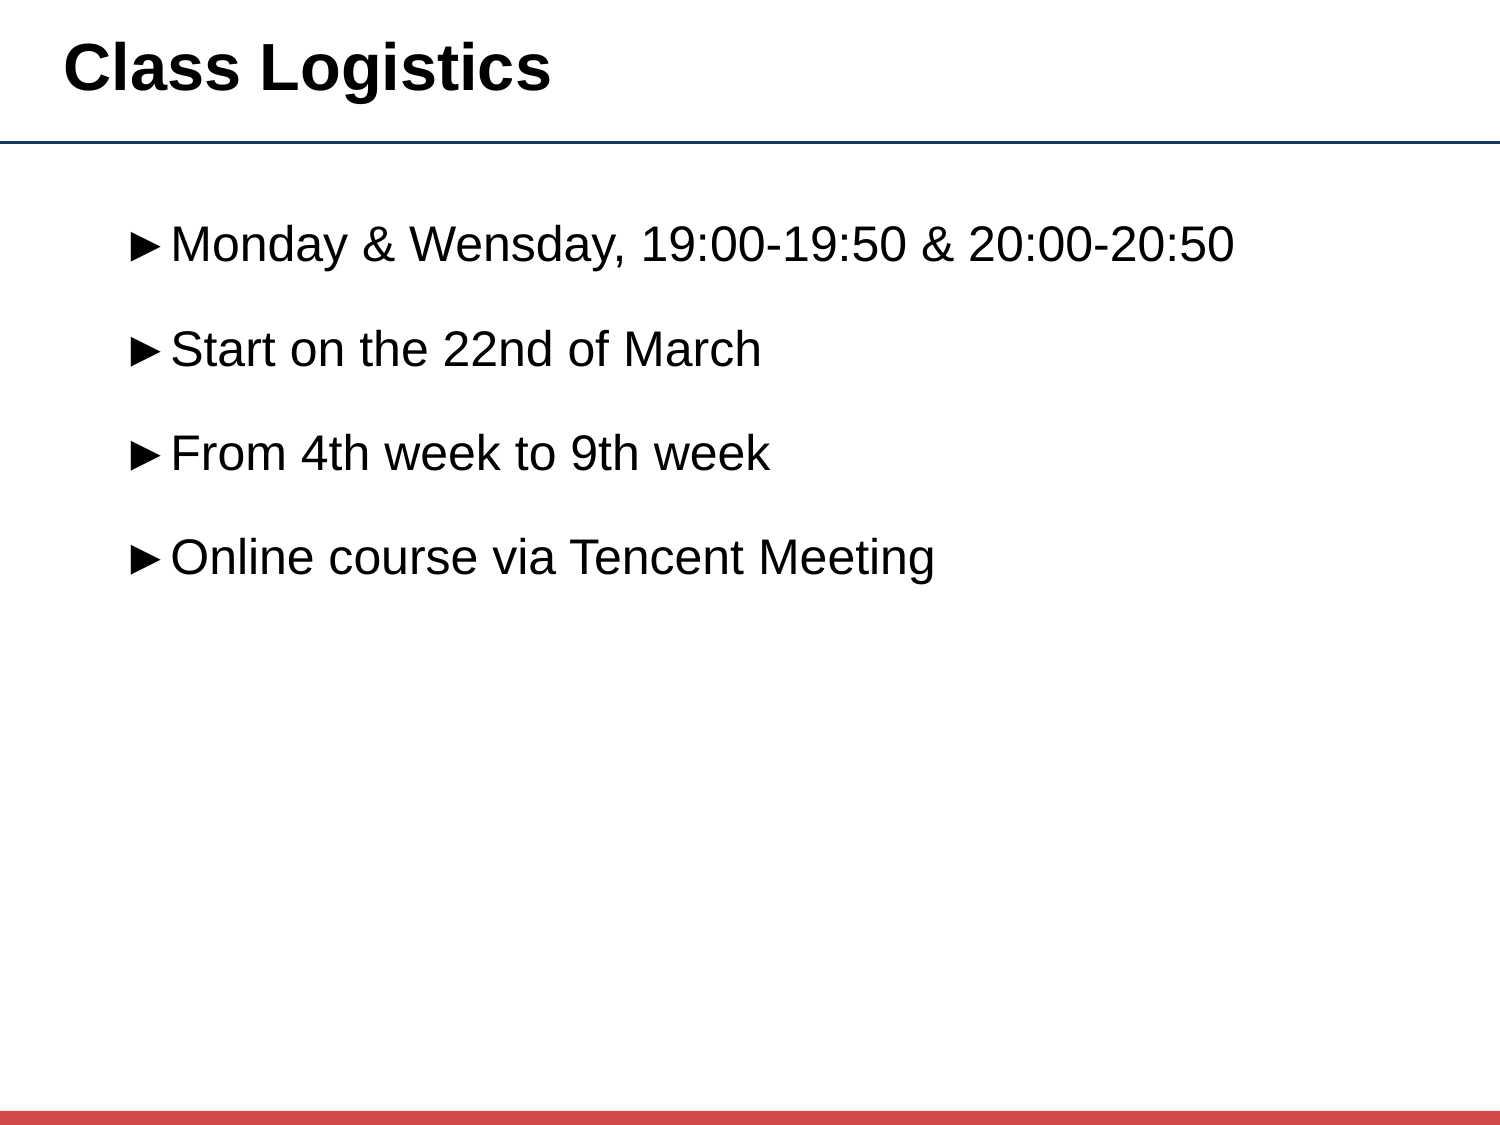

# Class Logistics
►Monday & Wensday, 19:00-19:50 & 20:00-20:50
►Start on the 22nd of March
►From 4th week to 9th week
►Online course via Tencent Meeting

3